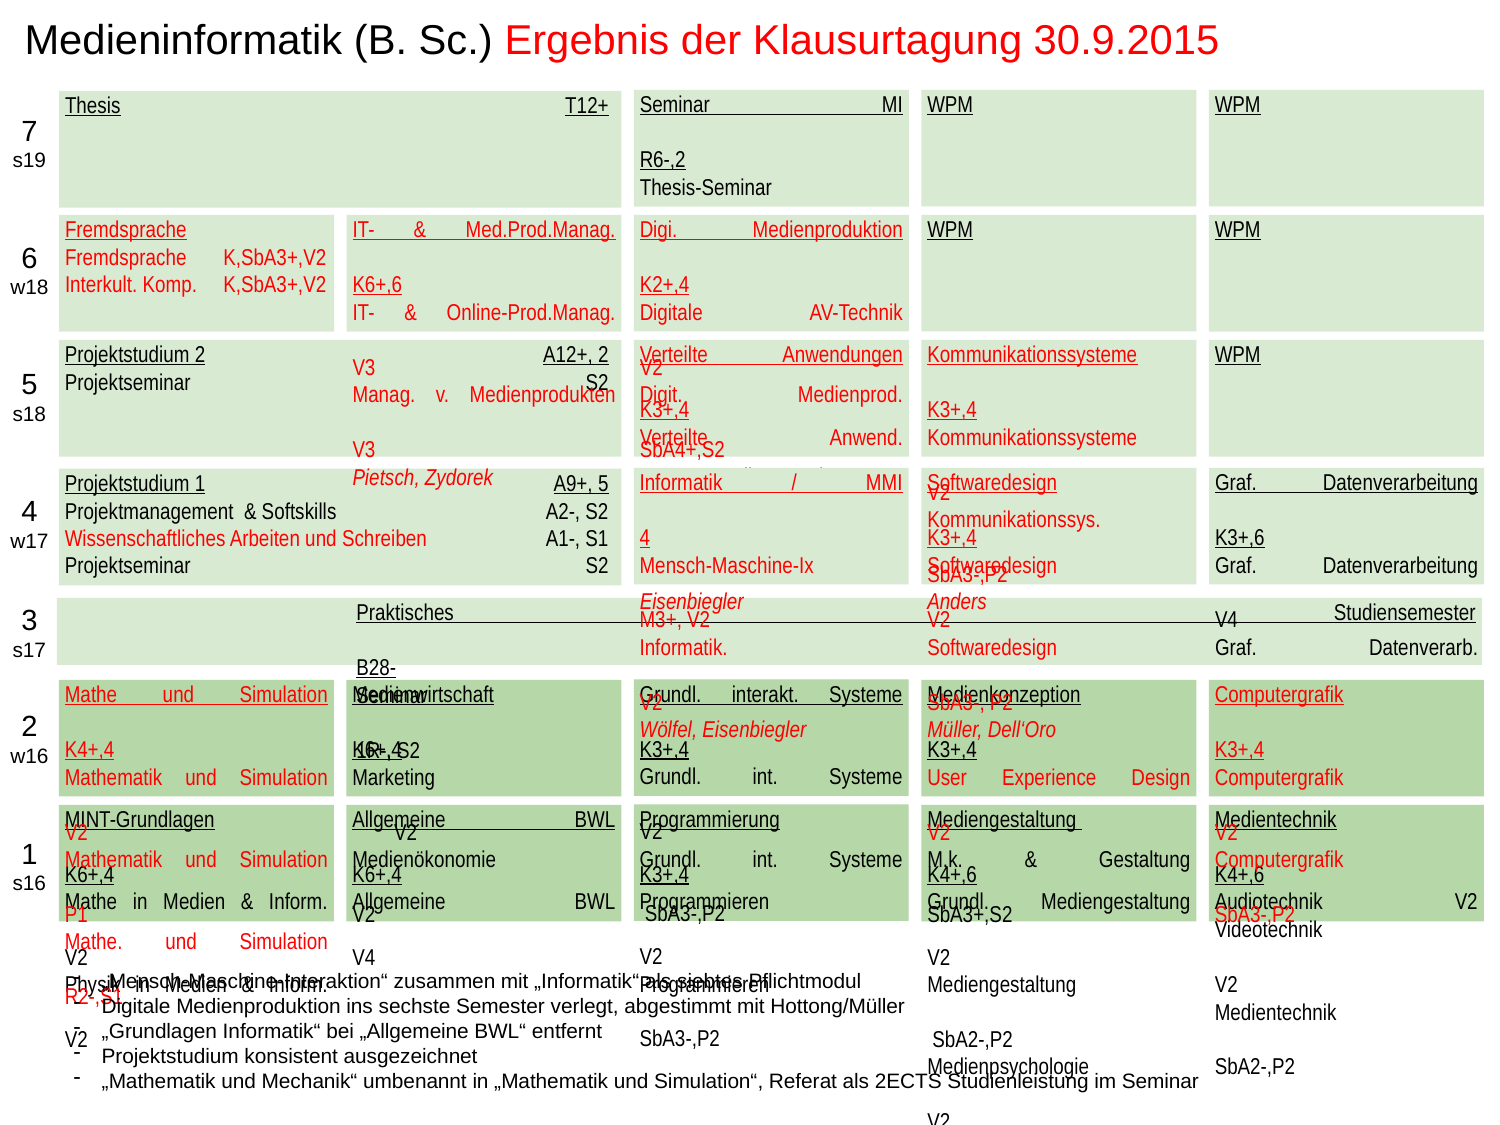

Medieninformatik (B. Sc.) Ergebnis der Klausurtagung 30.9.2015
WPM
WPM
Seminar MI	R6-,2
Thesis-Seminar	S2
Thesis	T12+
7
s19
Digi. Medienproduktion	K2+,4
Digitale AV-Technik	V2
Digit. Medienprod. 	SbA4+,S2
Hottong, Müller, Garcia
WPM
Fremdsprache
Fremdsprache	K,SbA3+,V2
Interkult. Komp.	K,SbA3+,V2
WPM
IT- & Med.Prod.Manag.	K6+,6
IT- & Online-Prod.Manag. 	V3
Manag. v. Medienprodukten	V3
Pietsch, Zydorek
6
w18
Projektstudium 2	A12+, 2
Projektseminar	S2
Verteilte Anwendungen	K3+,4
Verteilte Anwend.	SbA3-,V2
Verteilte Anwend.	P2
Eisenbiegler
Kommunikationssysteme	K3+,4
Kommunikationssysteme	V2
Kommunikationssys.	SbA3-,P2
Anders
WPM
5
s18
Informatik / MMI	4
Mensch-Maschine-Ix	M3+, V2
Informatik.	V2
Wölfel, Eisenbiegler
Softwaredesign	K3+,4
Softwaredesign	V2
Softwaredesign	SbA3-, P2
Müller, Dell‘Oro
Graf. Datenverarbeitung	K3+,6
Graf. Datenverarbeitung	V4
Graf. Datenverarb.	SbA3-, Ü2
Waldowski
Projektstudium 1	A9+, 5
Projektmanagement  & Softskills	A2-, S2
Wissenschaftliches Arbeiten und Schreiben	A1-, S1
Projektseminar	S2
4
w17
3
s17
Praktisches Studiensemester	B28-
Seminar	1R-, S2
Grundl. interakt. Systeme	K3+,4
Grundl. int. Systeme	V2
Grundl. int. Systeme	 SbA3-,P2
Mathe und Simulation	K4+,4
Mathematik und Simulation	V2
Mathematik und Simulation 	P1
Mathe. und Simulation 	R2-,S1

Medienwirtschaft	K6+,4
Marketing 	        V2
Medienökonomie	V2
Medienkonzeption	K3+,4
User Experience Design	V2
M.k. & Gestaltung	SbA3+,S2
Computergrafik	K3+,4
Computergrafik	V2
Computergrafik	SbA3-,P2
2
w16
Programmierung	K3+,4
Programmieren	V2
Programmieren	SbA3-,P2
MINT-Grundlagen	K6+,4
Mathe in Medien & Inform.	V2
Physik in Medien & Inform.	V2
Allgemeine BWL	K6+,4
Allgemeine BWL	V4
Mediengestaltung 	K4+,6
Grundl. Mediengestaltung	V2
Mediengestaltung	 SbA2-,P2
Medienpsychologie	V2
Medientechnik	K4+,6
Audiotechnik    V2 Videotechnik 	V2
Medientechnik	SbA2-,P2
1
s16
„Mensch-Maschine-Interaktion“ zusammen mit „Informatik“ als siebtes Pflichtmodul
Digitale Medienproduktion ins sechste Semester verlegt, abgestimmt mit Hottong/Müller
„Grundlagen Informatik“ bei „Allgemeine BWL“ entfernt
Projektstudium konsistent ausgezeichnet
„Mathematik und Mechanik“ umbenannt in „Mathematik und Simulation“, Referat als 2ECTS Studienleistung im Seminar